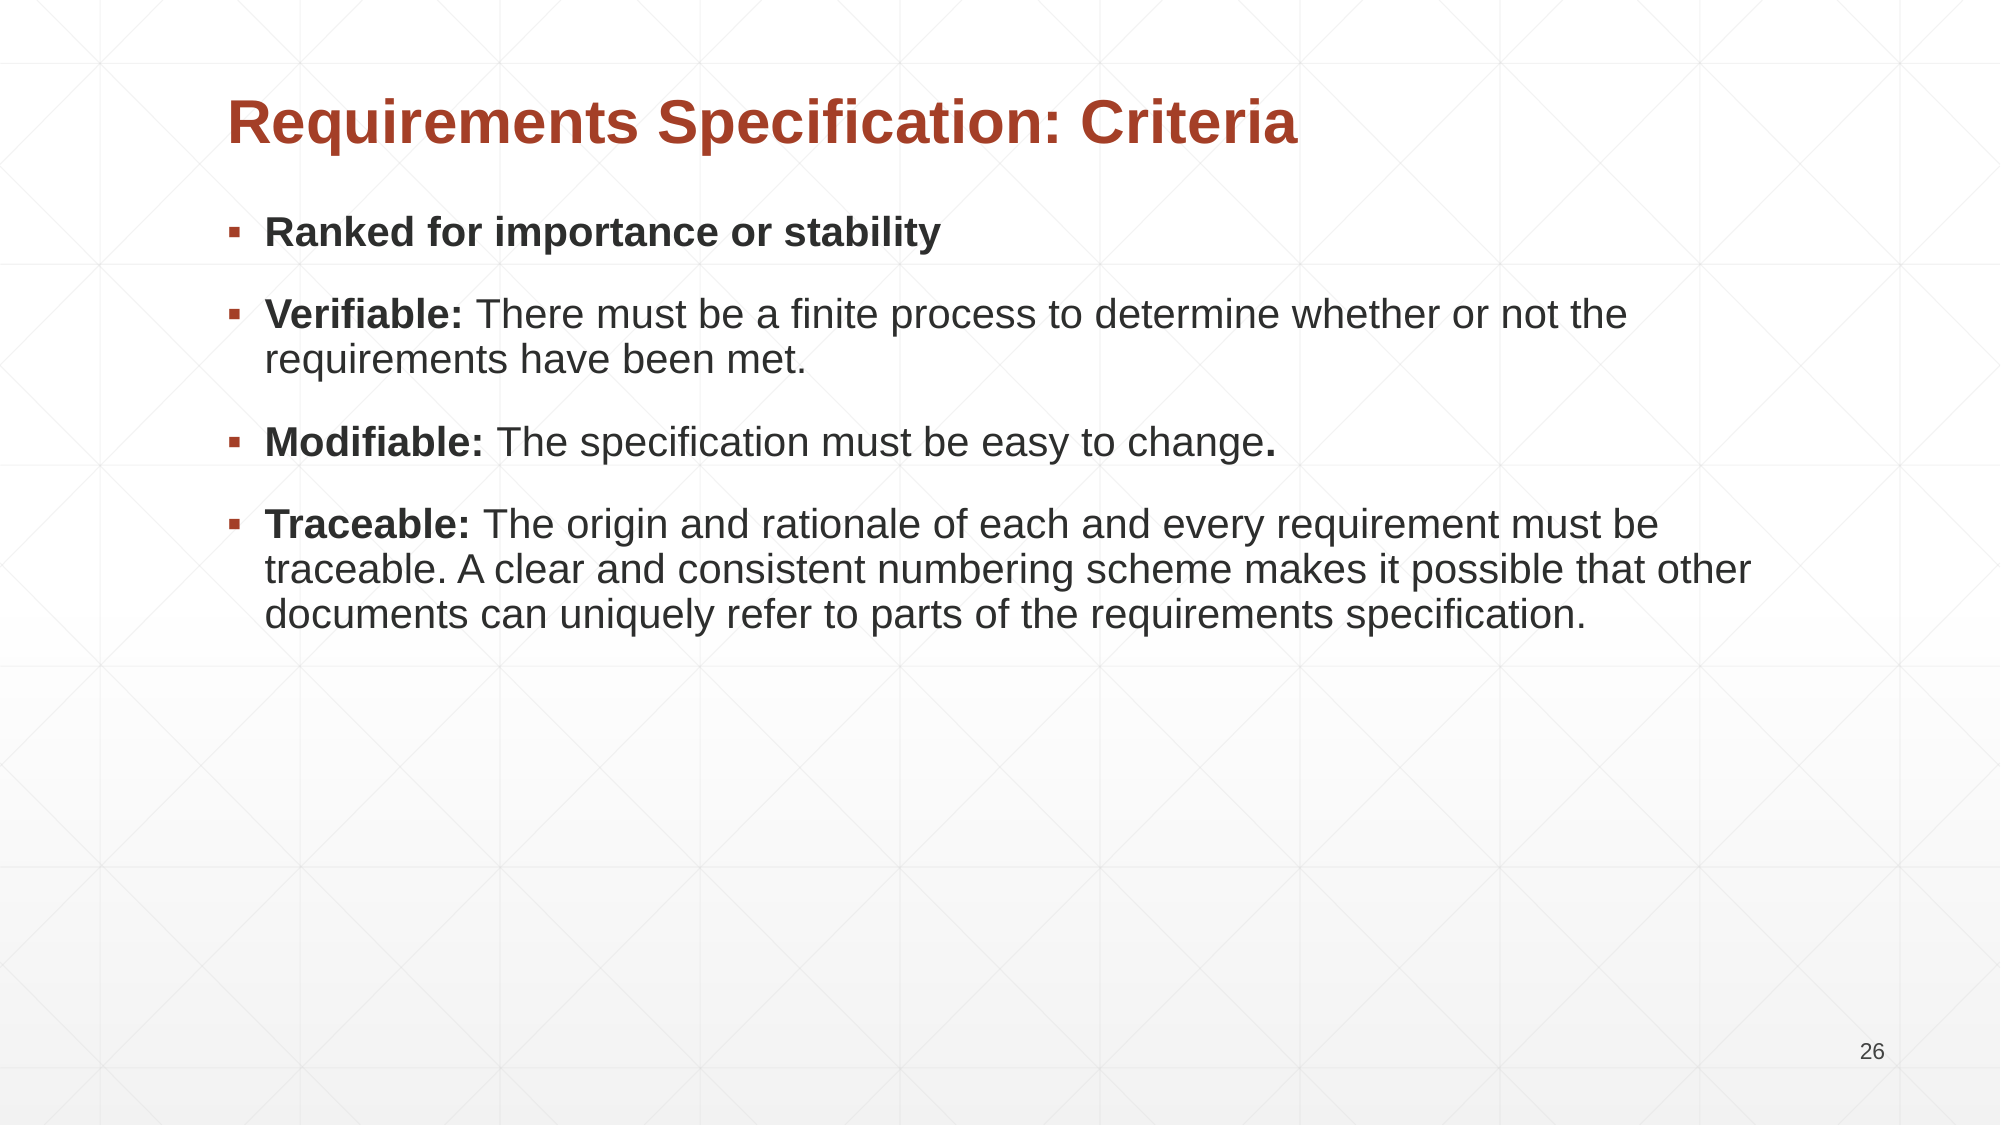

Requirements Specification: Criteria
Ranked for importance or stability
Verifiable: There must be a finite process to determine whether or not the requirements have been met.
Modifiable: The specification must be easy to change.
Traceable: The origin and rationale of each and every requirement must be traceable. A clear and consistent numbering scheme makes it possible that other documents can uniquely refer to parts of the requirements specification.
26